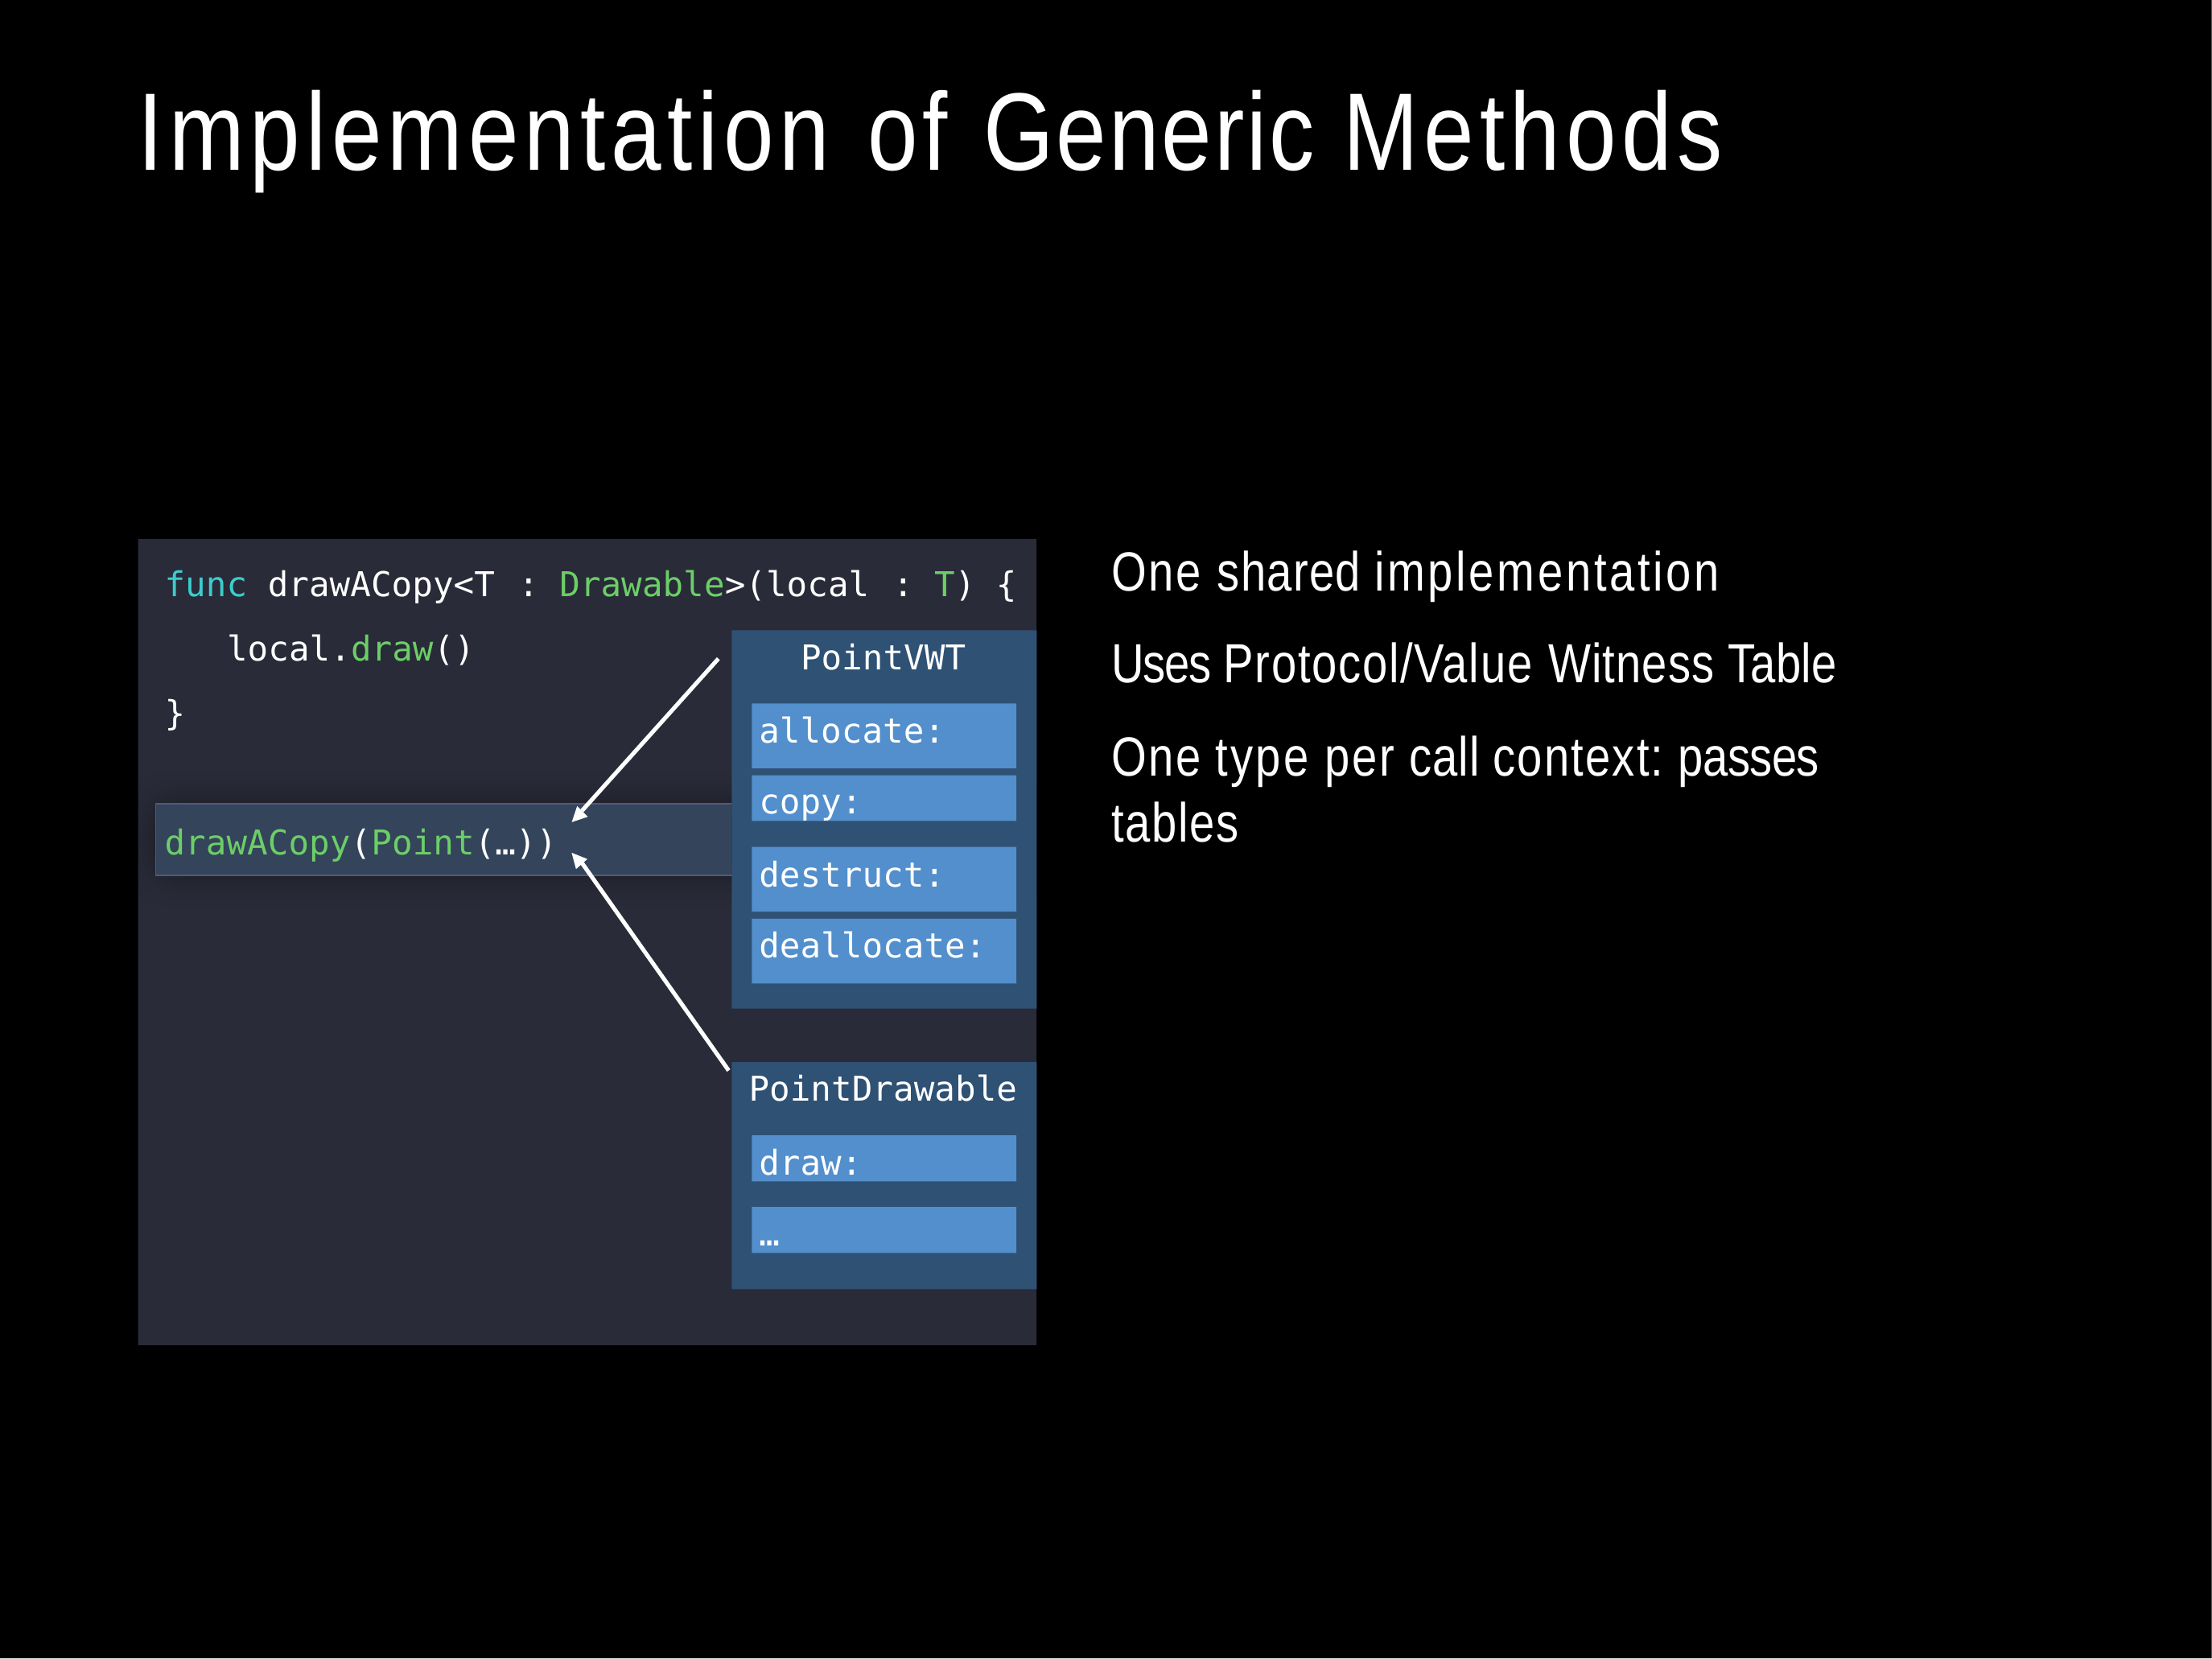

# Implementation of Generic Methods
One shared implementation
Uses Protocol/Value Witness Table
One type per call context: passes tables
func drawACopy<T  local.draw()

: Drawable>(local
: T) {

PointVWT
}

allocate:

copy:

drawACopy(Point(…))

destruct:

deallocate:

PointDrawable
draw:
…